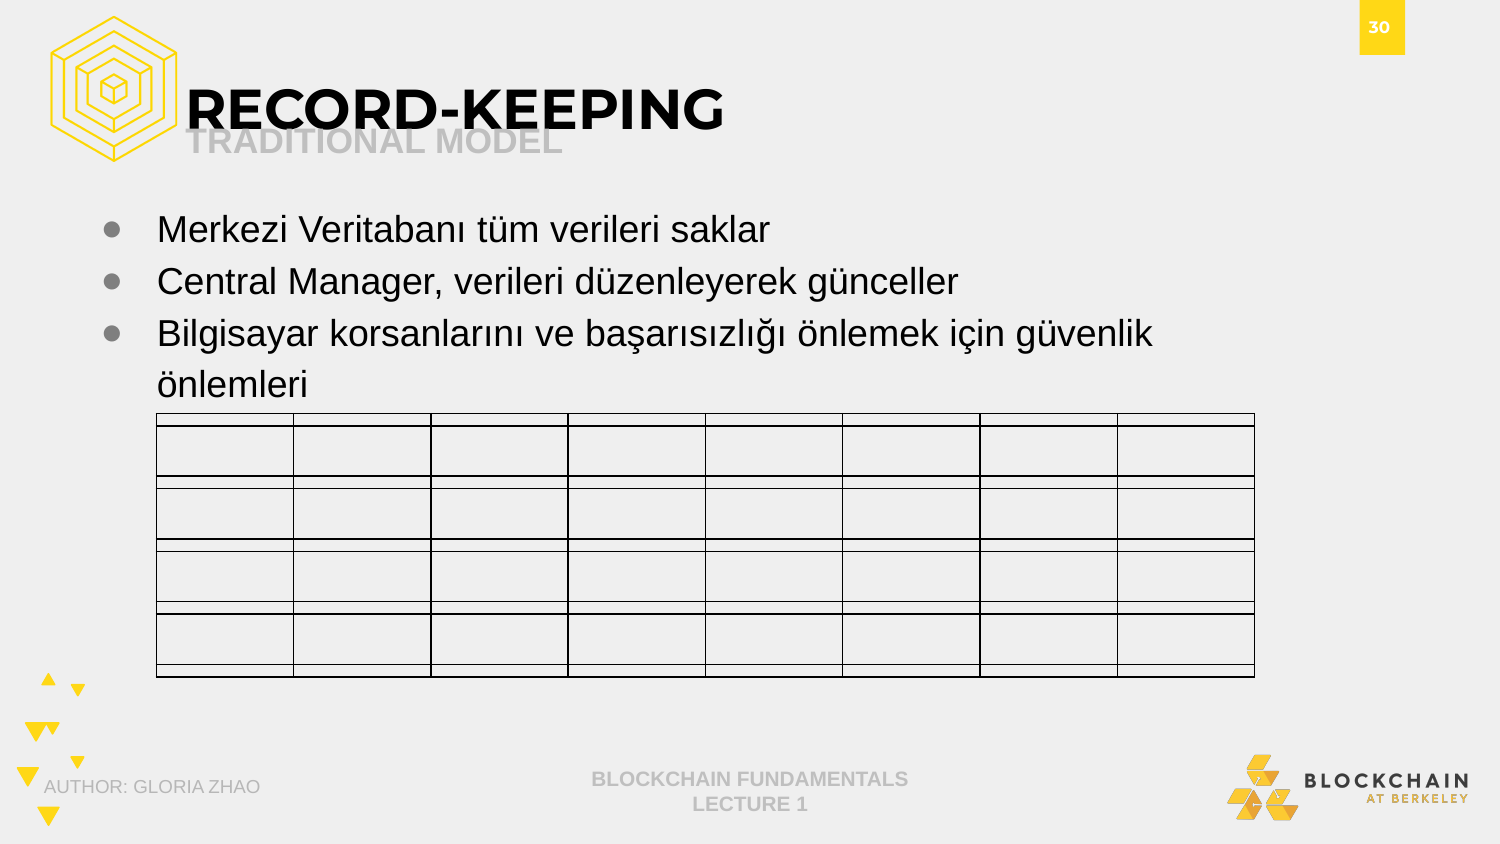

RECORD-KEEPING
TRADITIONAL MODEL
Merkezi Veritabanı tüm verileri saklar
Central Manager, verileri düzenleyerek günceller
Bilgisayar korsanlarını ve başarısızlığı önlemek için güvenlik önlemleri

|  |  |  |  |  |  |  |  |
| --- | --- | --- | --- | --- | --- | --- | --- |
|  |  |  |  |  |  |  |  |
|  |  |  |  |  |  |  |  |
|  |  |  |  |  |  |  |  |
|  |  |  |  |  |  |  |  |
| --- | --- | --- | --- | --- | --- | --- | --- |
|  |  |  |  |  |  |  |  |
|  |  |  |  |  |  |  |  |
|  |  |  |  |  |  |  |  |

AUTHOR: GLORIA ZHAO
BLOCKCHAIN FUNDAMENTALS LECTURE 1